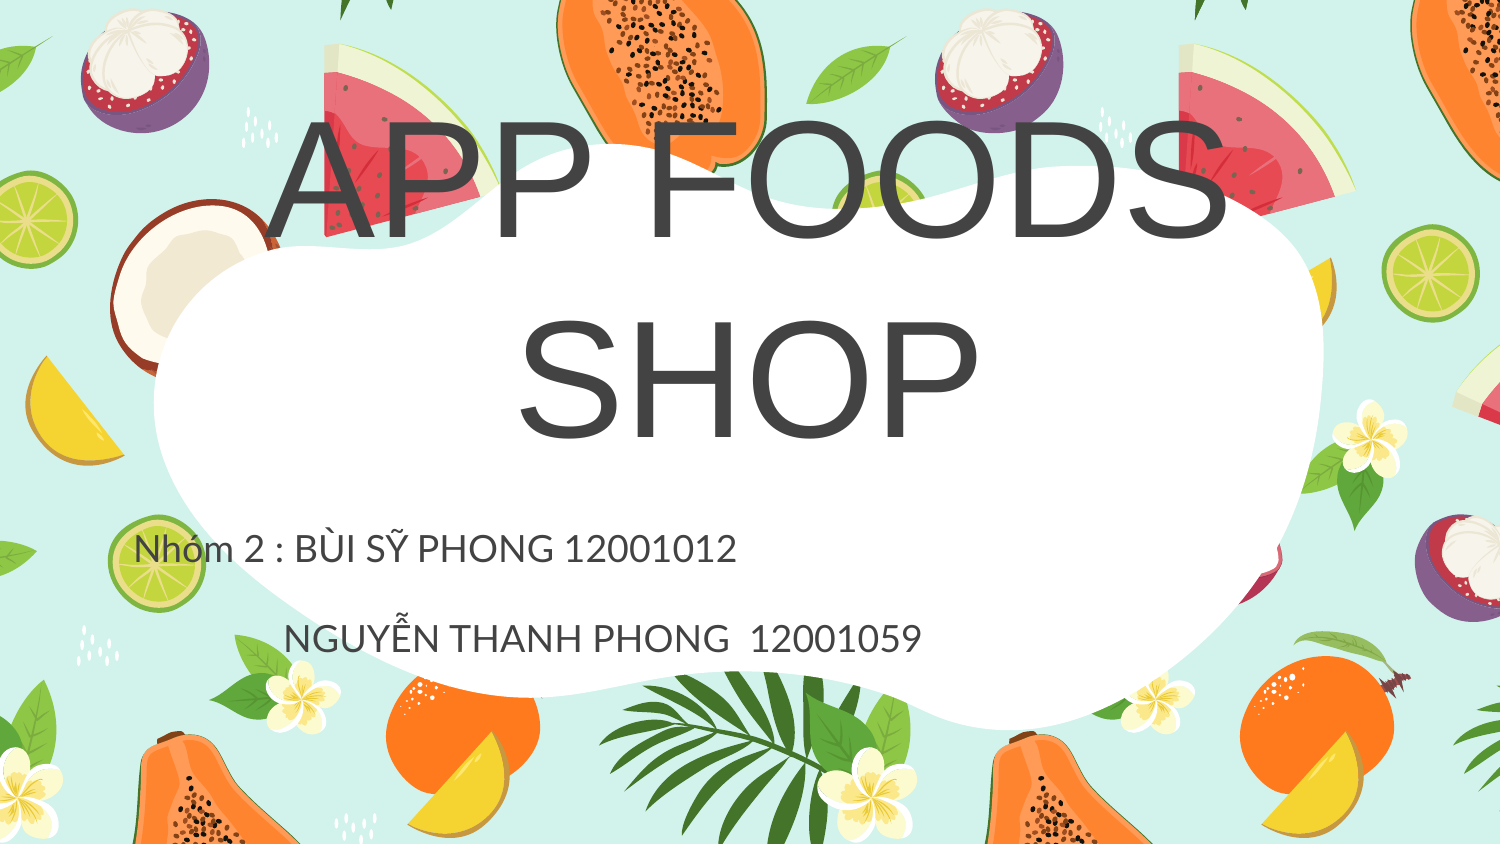

# APP FOODS SHOP
Nhóm 2 : BÙI SỸ PHONG 12001012

	NGUYỄN THANH PHONG  12001059